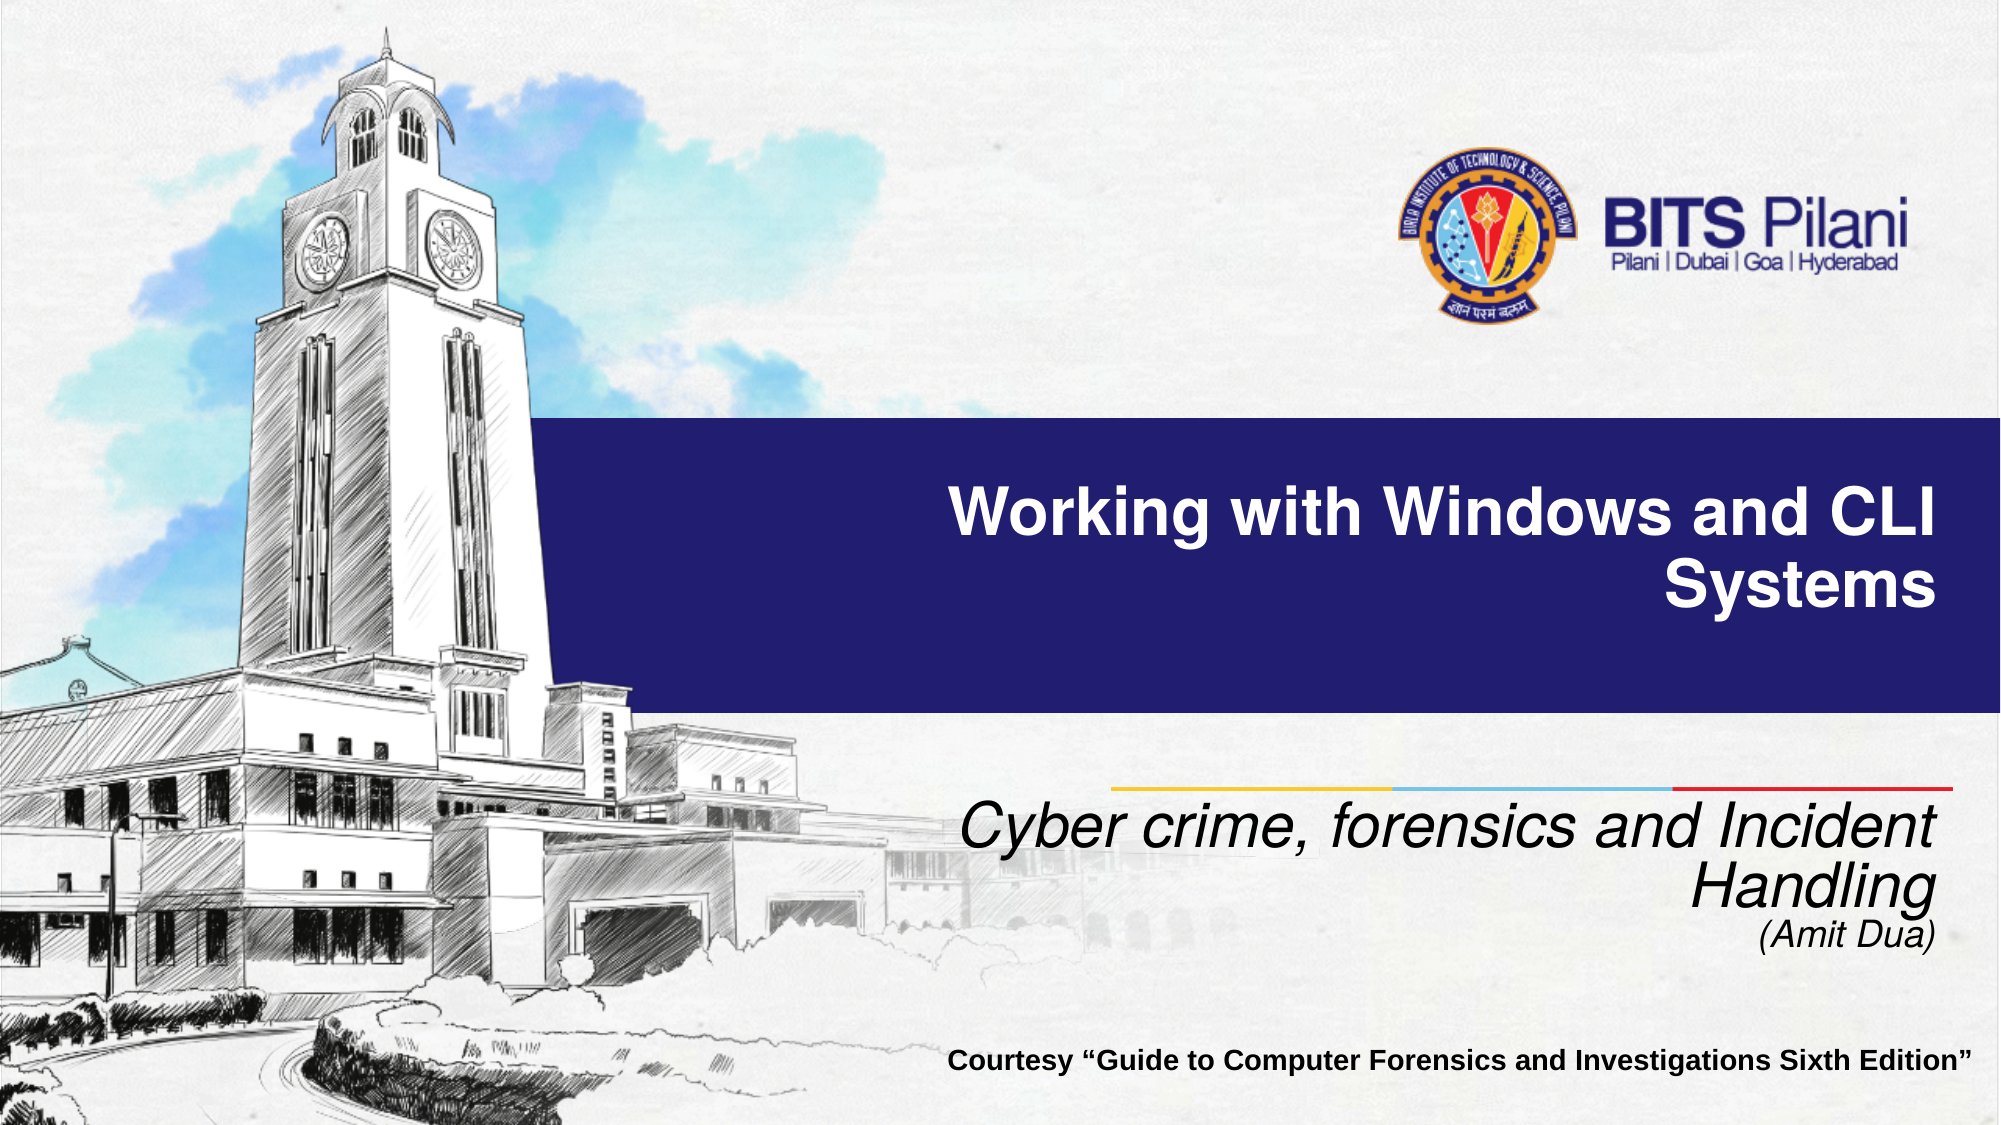

# Working with Windows and CLI Systems

Cyber crime, forensics and Incident Handling
(Amit Dua)
Courtesy “Guide to Computer Forensics and Investigations Sixth Edition”